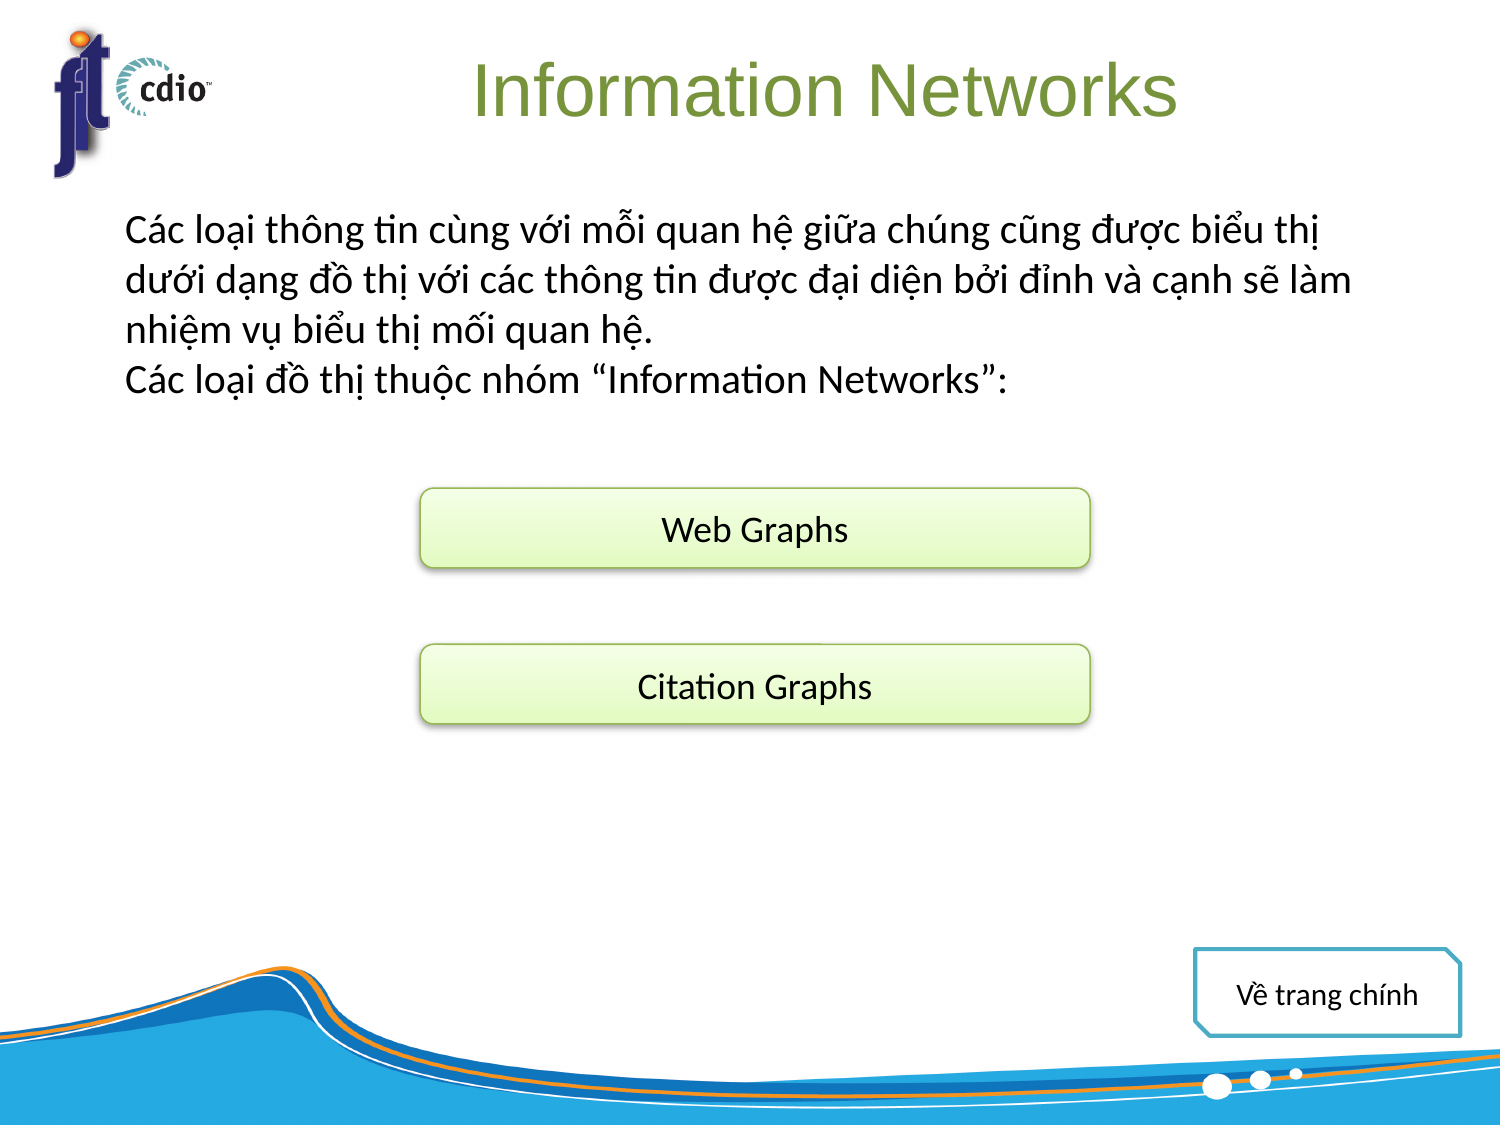

# Information Networks
Các loại thông tin cùng với mỗi quan hệ giữa chúng cũng được biểu thị dưới dạng đồ thị với các thông tin được đại diện bởi đỉnh và cạnh sẽ làm nhiệm vụ biểu thị mối quan hệ.
Các loại đồ thị thuộc nhóm “Information Networks”:
Web Graphs
Citation Graphs
Về trang chính